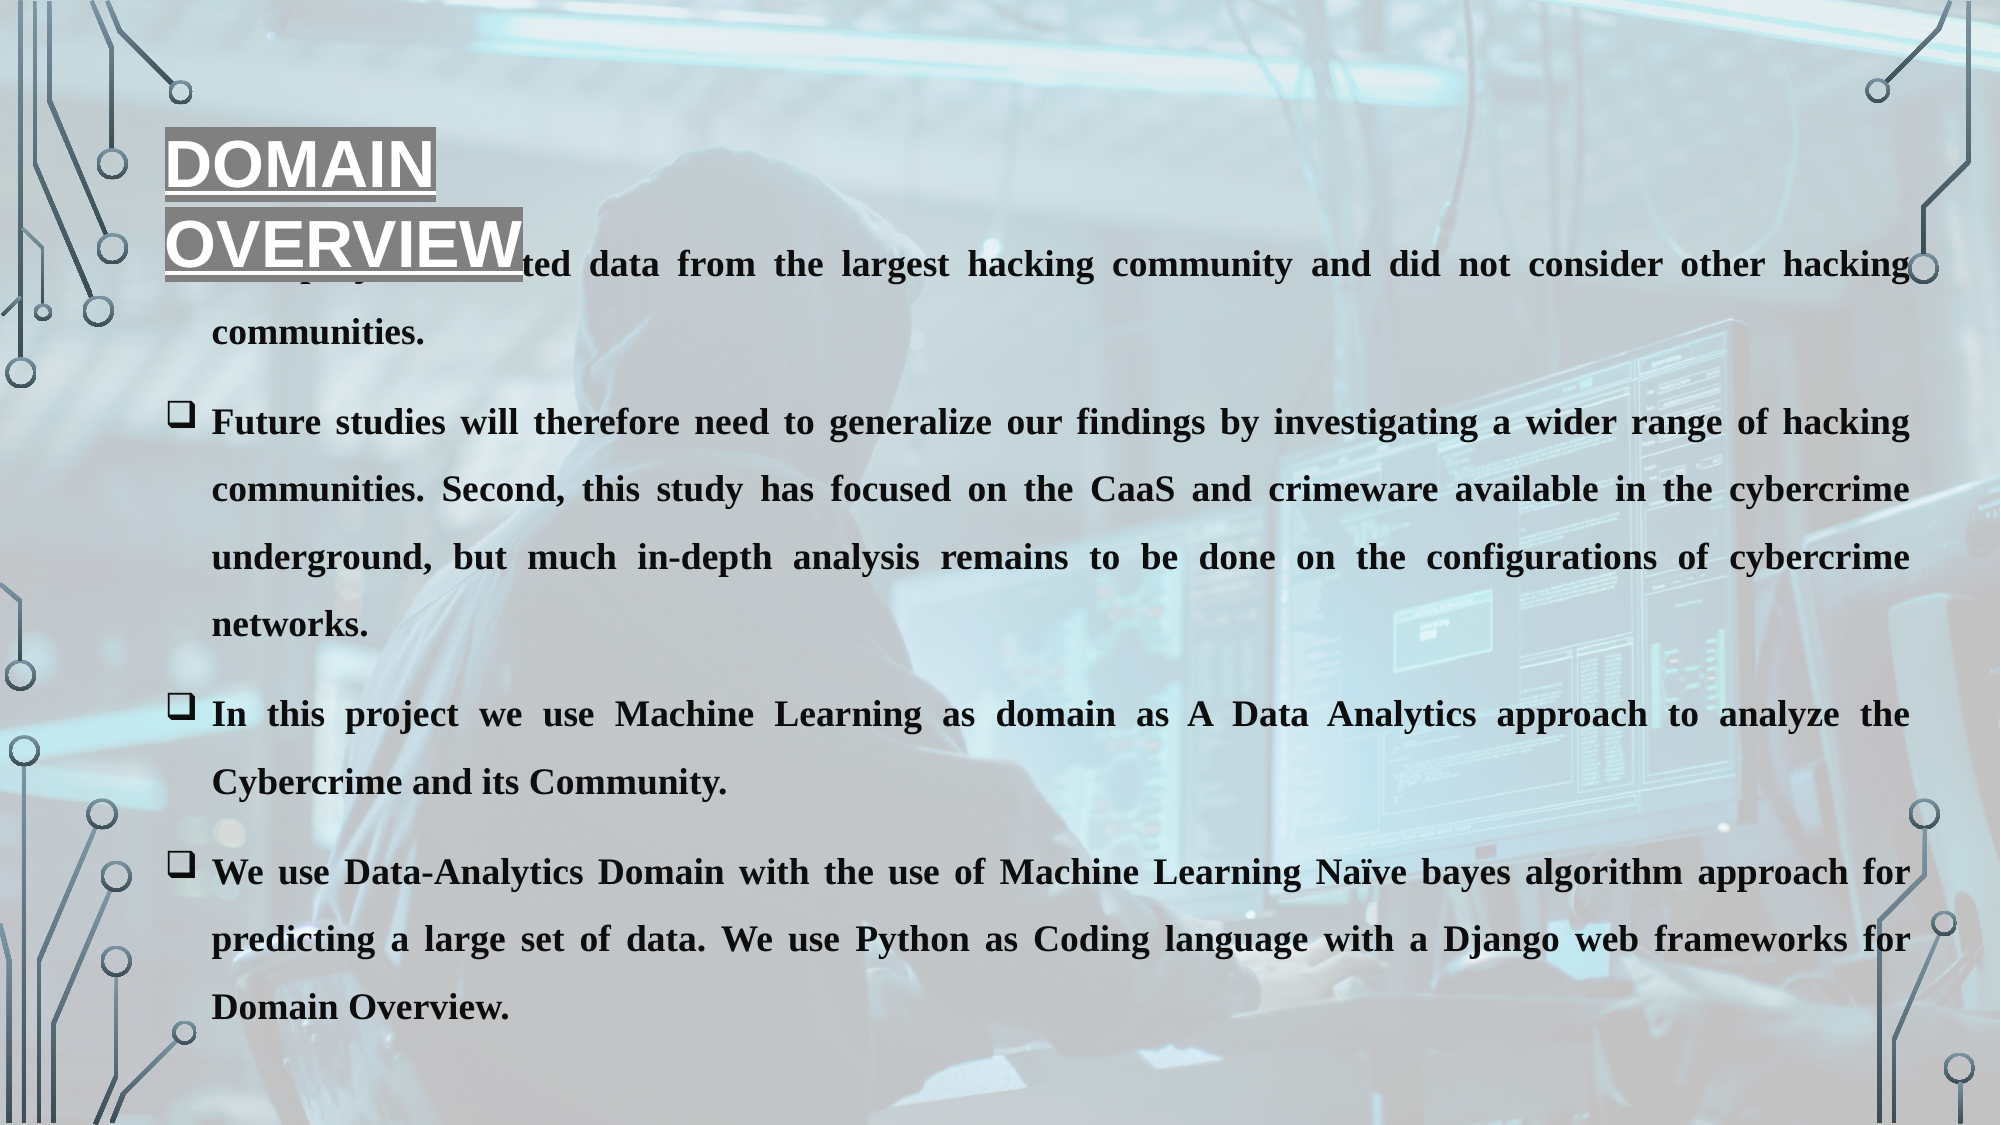

DOMAIN OVERVIEW
This project collected data from the largest hacking community and did not consider other hacking communities.
Future studies will therefore need to generalize our findings by investigating a wider range of hacking communities. Second, this study has focused on the CaaS and crimeware available in the cybercrime underground, but much in-depth analysis remains to be done on the configurations of cybercrime networks.
In this project we use Machine Learning as domain as A Data Analytics approach to analyze the Cybercrime and its Community.
We use Data-Analytics Domain with the use of Machine Learning Naïve bayes algorithm approach for predicting a large set of data. We use Python as Coding language with a Django web frameworks for Domain Overview.